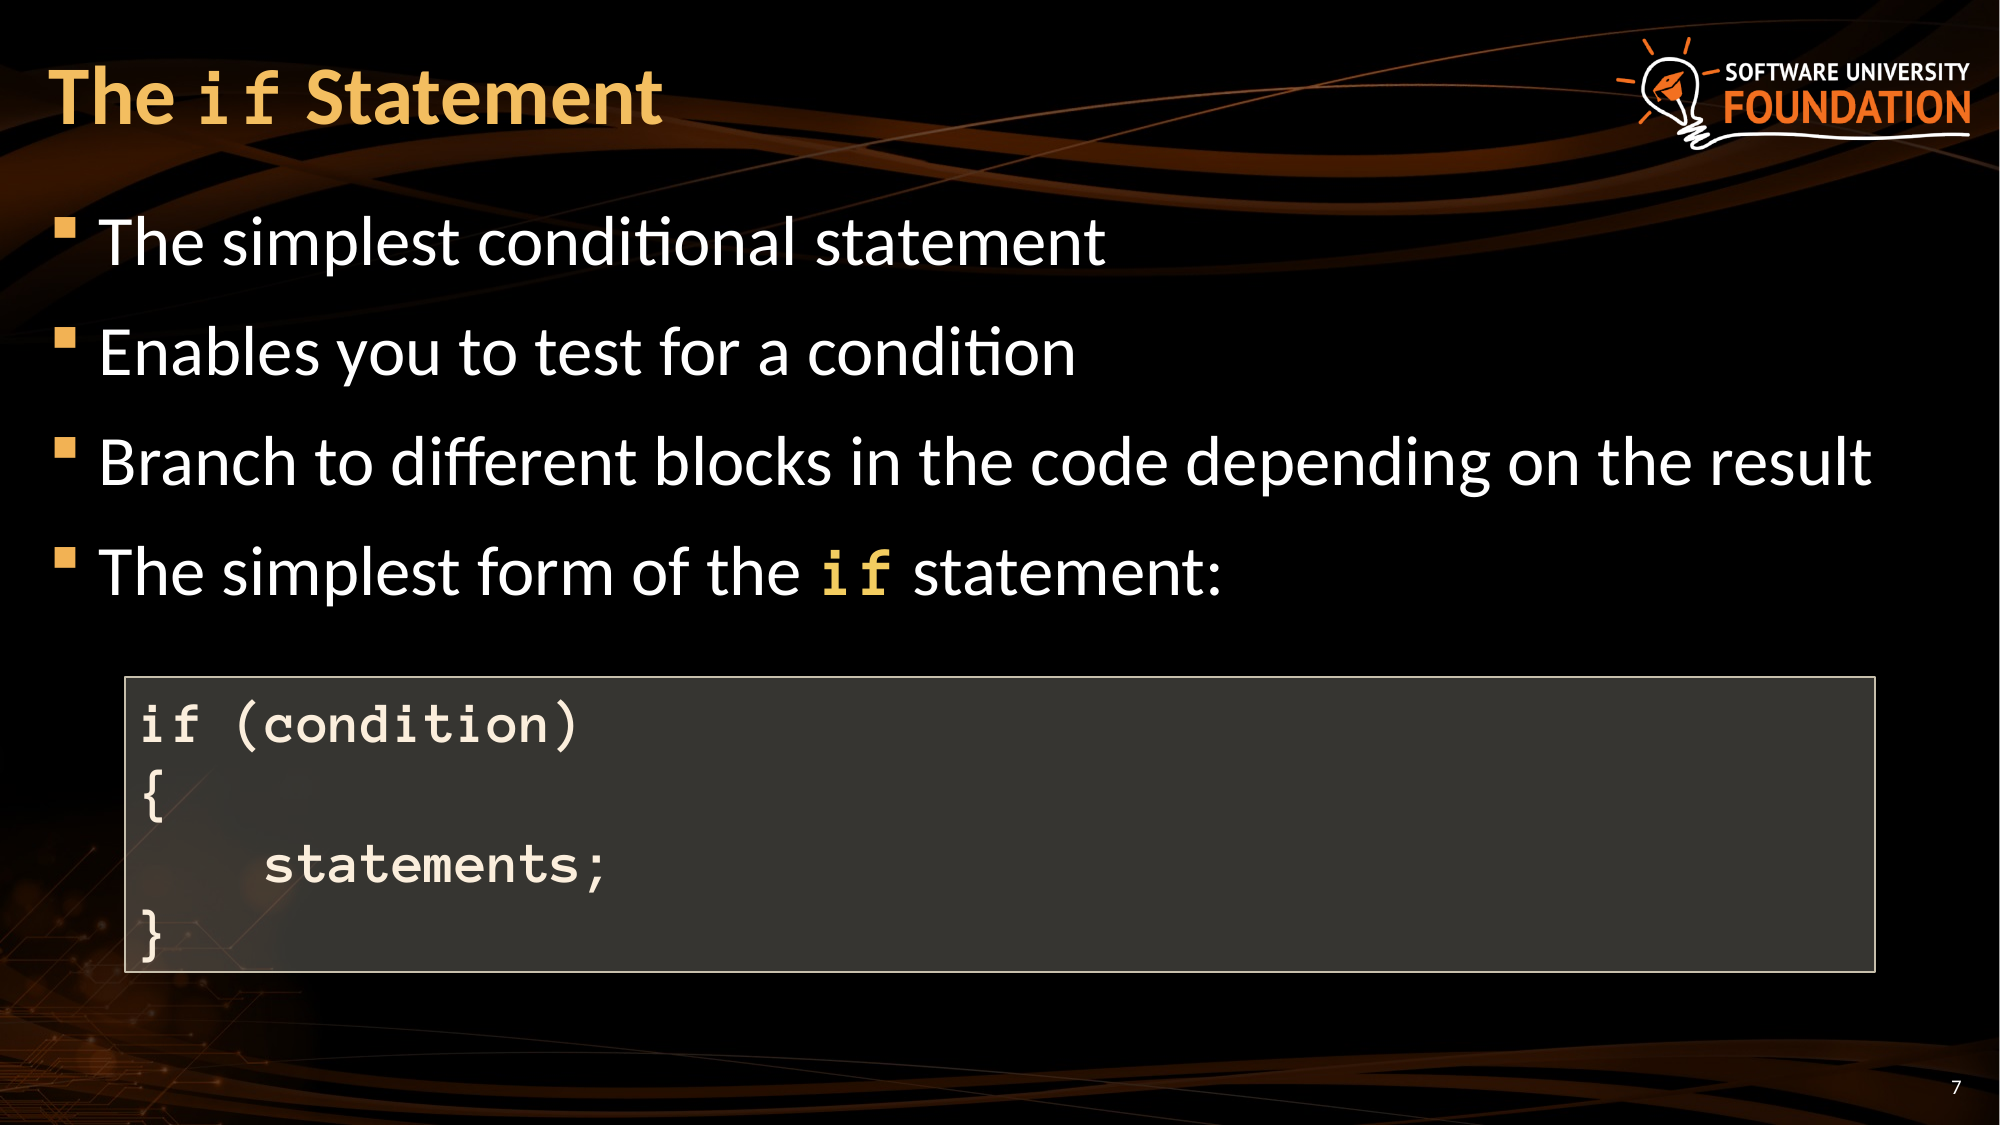

# The if Statement
The simplest conditional statement
Enables you to test for a condition
Branch to different blocks in the code depending on the result
The simplest form of the if statement:
if (condition)
{
    statements;
}
7